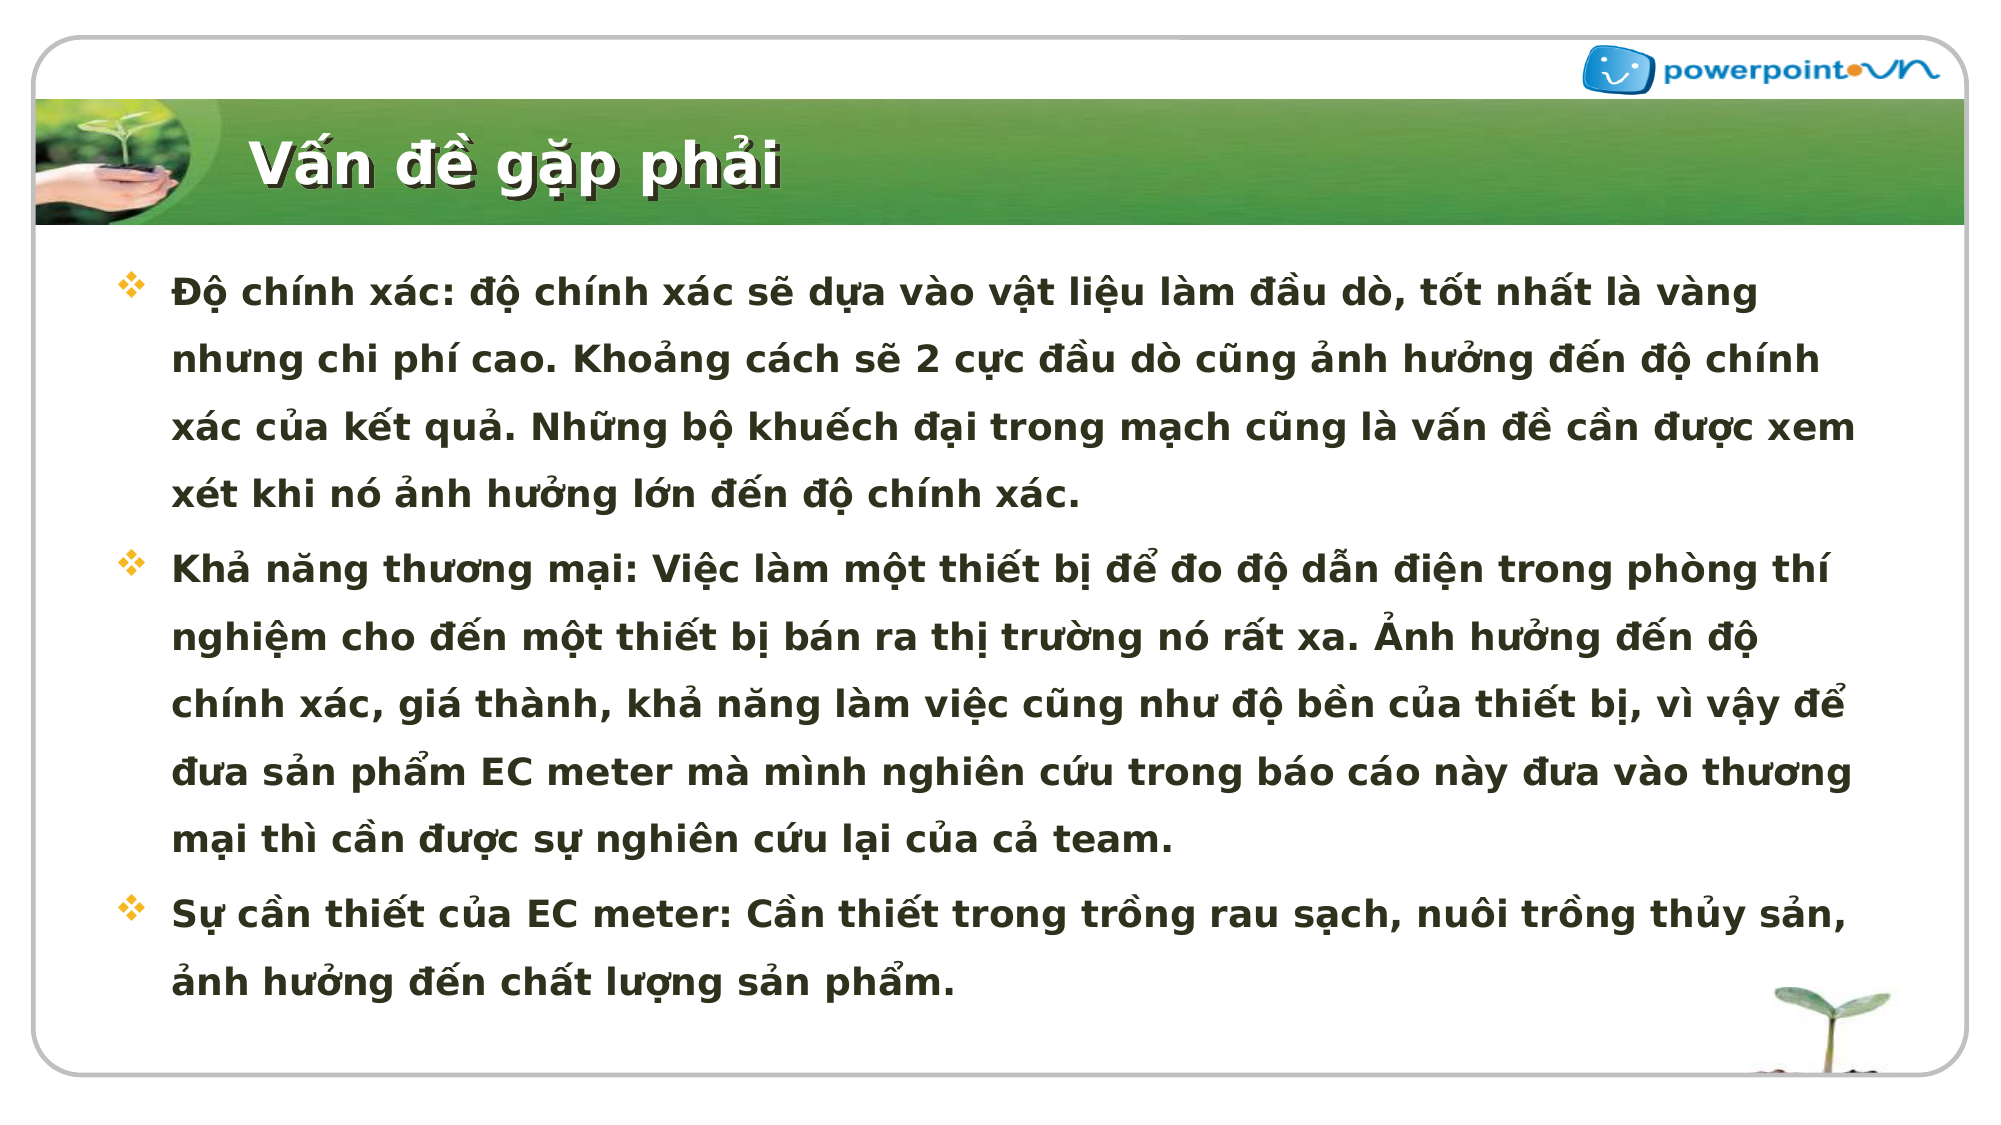

# Vấn đề gặp phải
Độ chính xác: độ chính xác sẽ dựa vào vật liệu làm đầu dò, tốt nhất là vàng nhưng chi phí cao. Khoảng cách sẽ 2 cực đầu dò cũng ảnh hưởng đến độ chính xác của kết quả. Những bộ khuếch đại trong mạch cũng là vấn đề cần được xem xét khi nó ảnh hưởng lớn đến độ chính xác.
Khả năng thương mại: Việc làm một thiết bị để đo độ dẫn điện trong phòng thí nghiệm cho đến một thiết bị bán ra thị trường nó rất xa. Ảnh hưởng đến độ chính xác, giá thành, khả năng làm việc cũng như độ bền của thiết bị, vì vậy để đưa sản phẩm EC meter mà mình nghiên cứu trong báo cáo này đưa vào thương mại thì cần được sự nghiên cứu lại của cả team.
Sự cần thiết của EC meter: Cần thiết trong trồng rau sạch, nuôi trồng thủy sản, ảnh hưởng đến chất lượng sản phẩm.